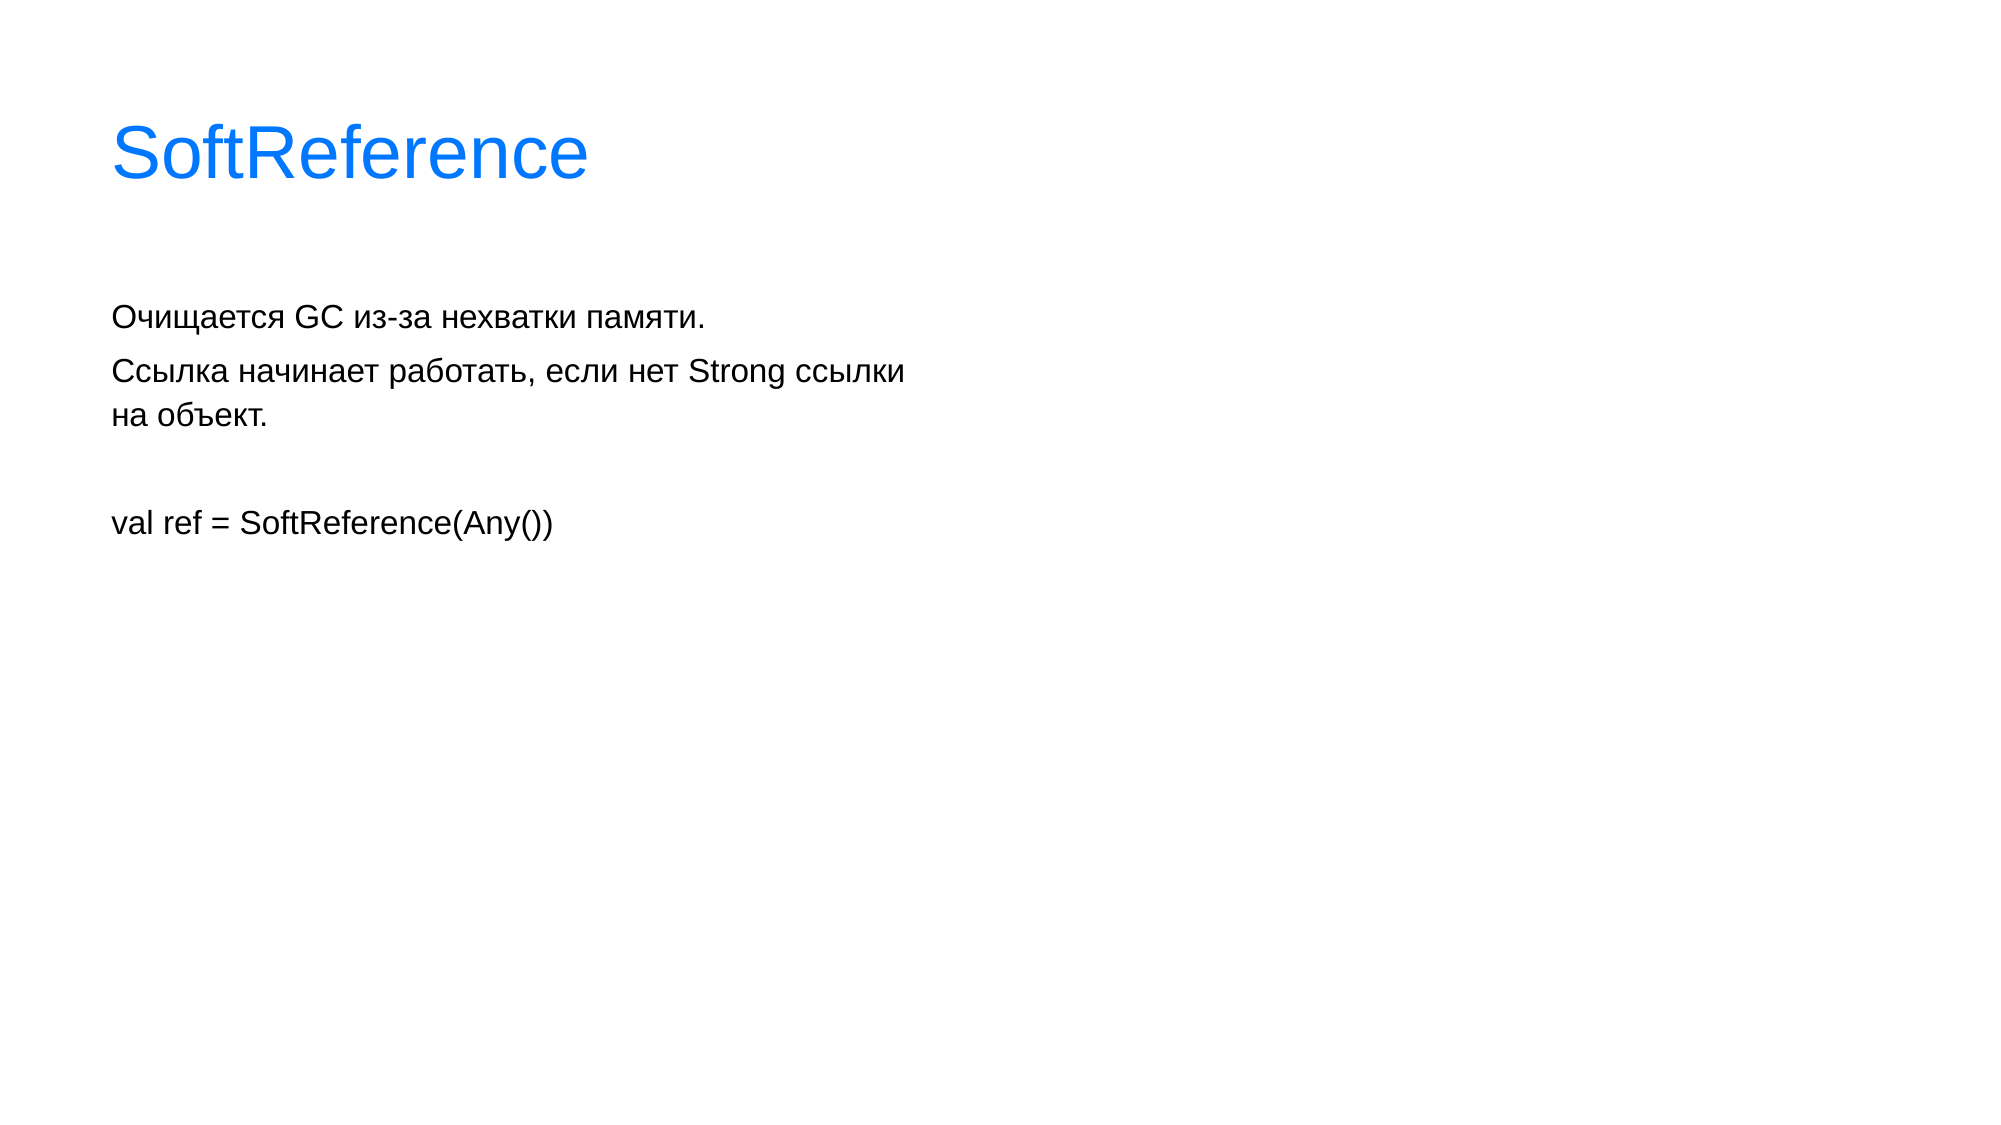

# SoftReference
Очищается GС из-за нехватки памяти.
Ссылка начинает работать, если нет Strong ссылки на объект.

val ref = SoftReference(Any())